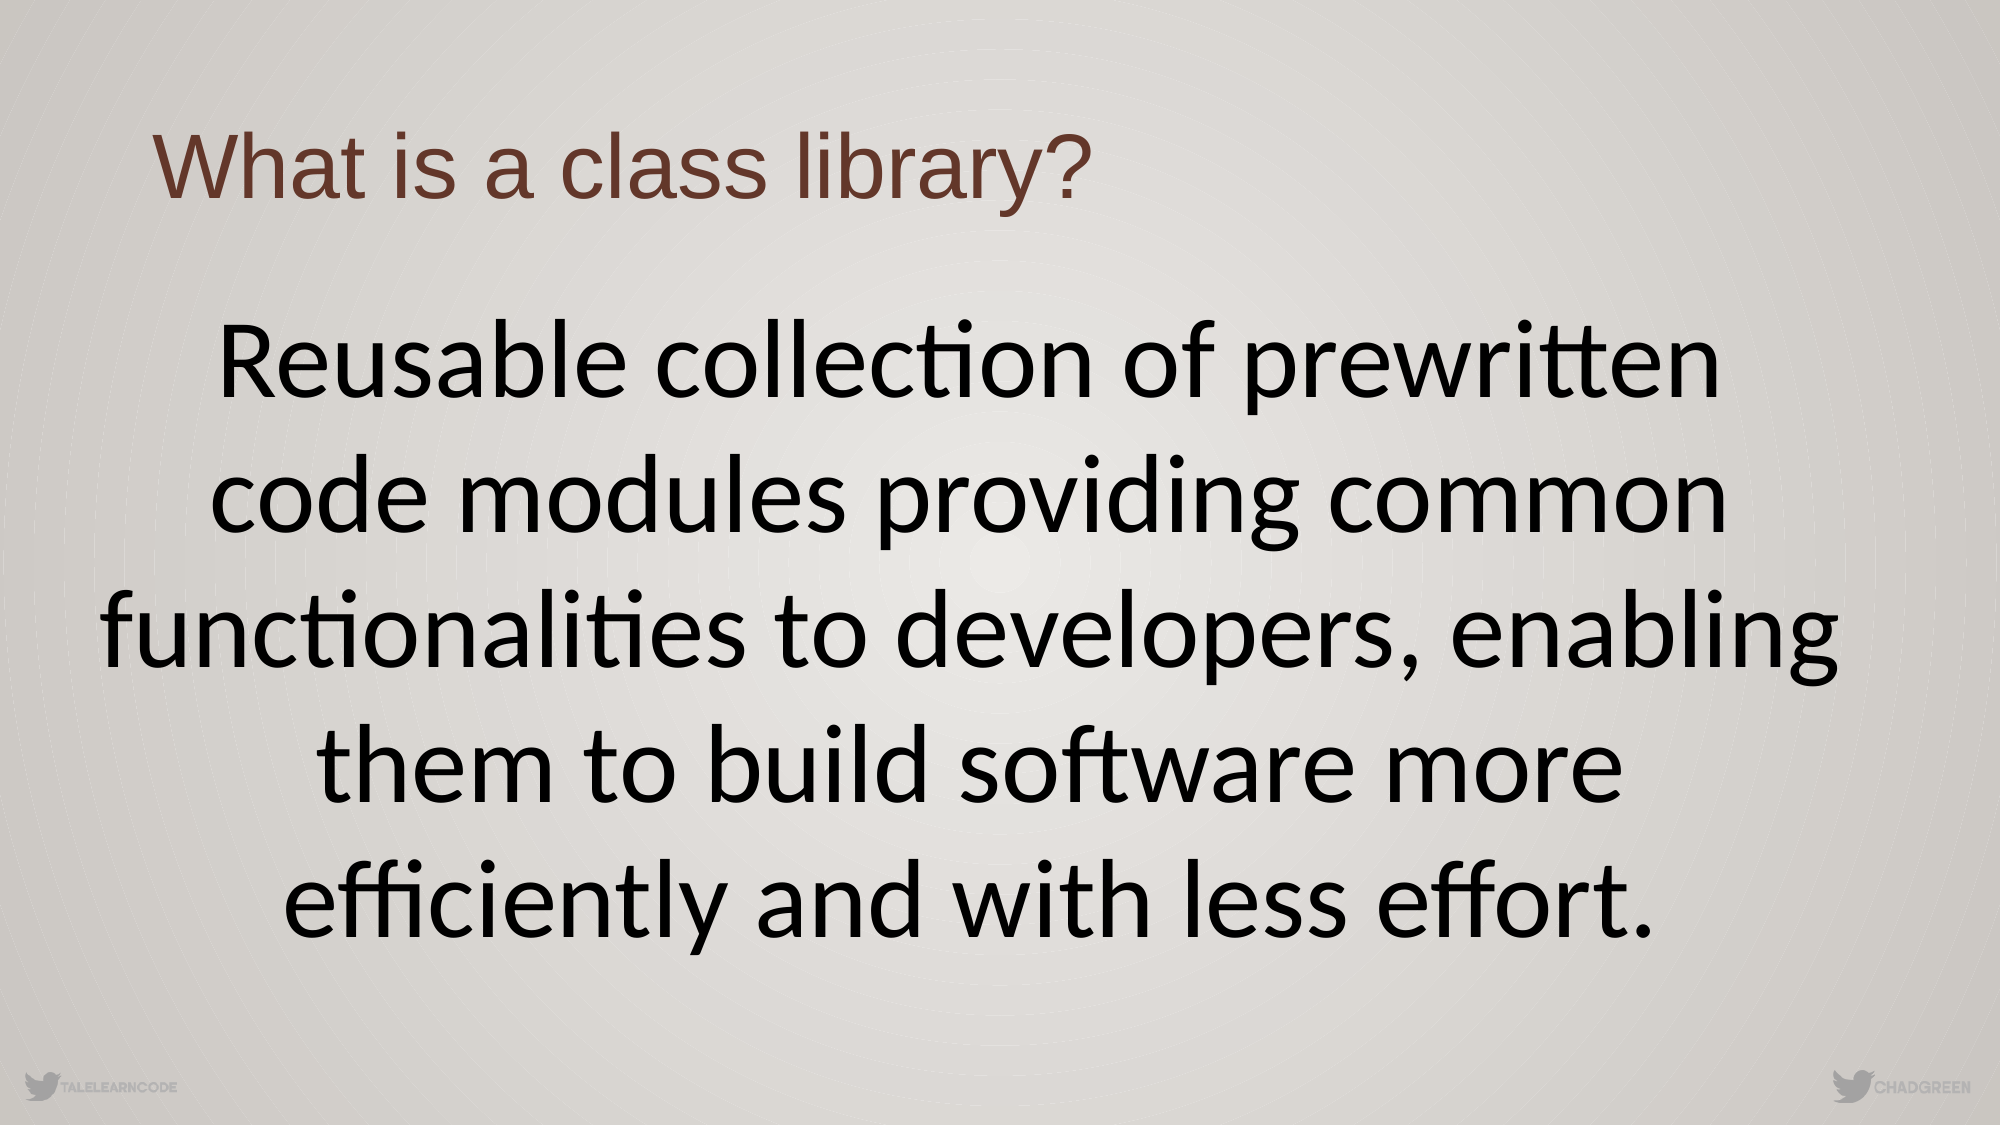

# What is a class library?
Reusable collection of prewritten code modules providing common functionalities to developers, enabling them to build software more efficiently and with less effort.